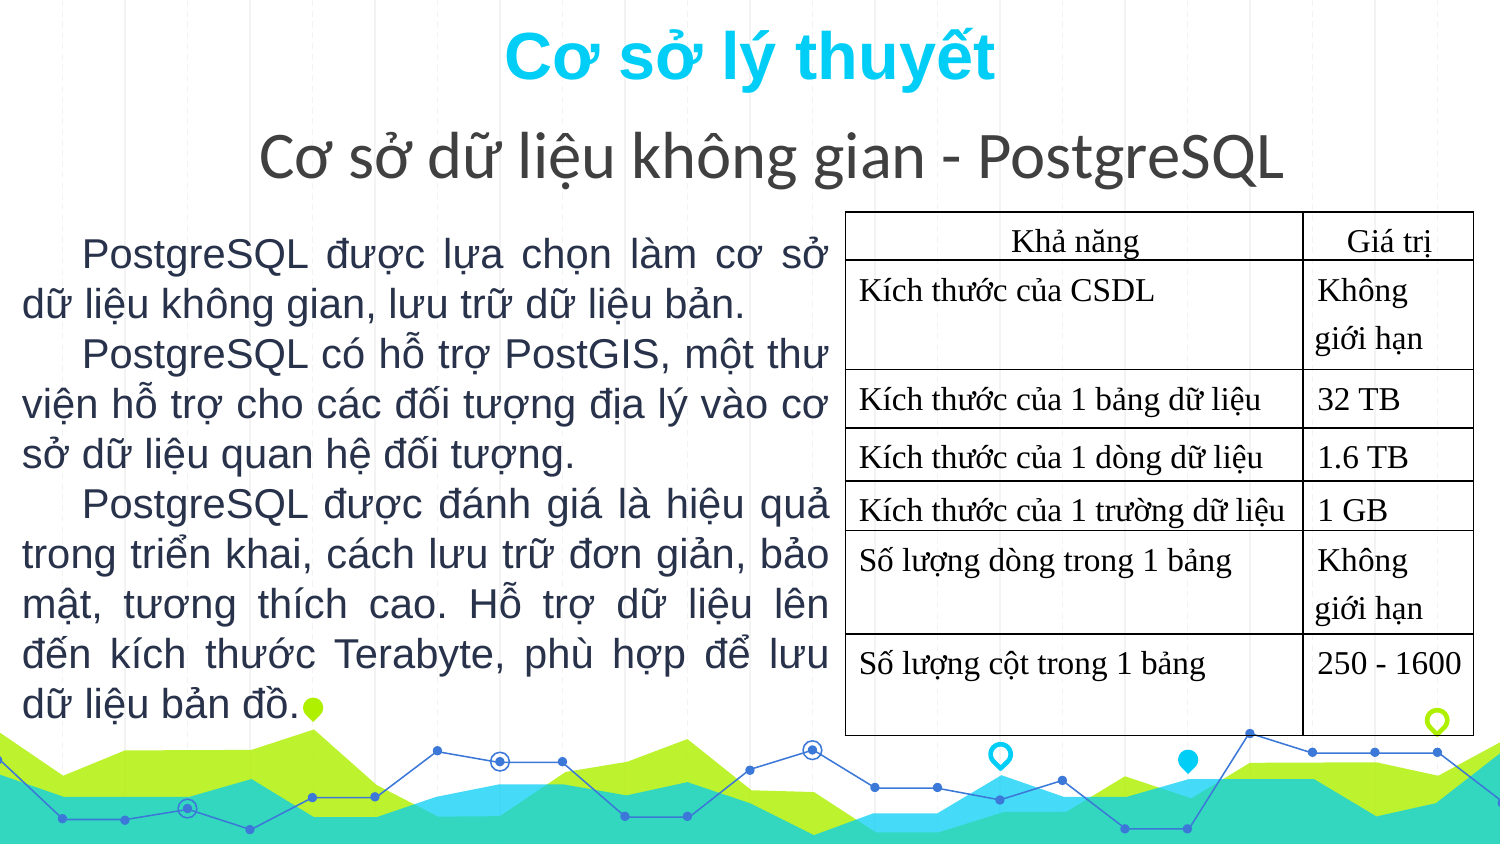

# Cơ sở lý thuyết
Cơ sở dữ liệu không gian - PostgreSQL
PostgreSQL được lựa chọn làm cơ sở dữ liệu không gian, lưu trữ dữ liệu bản.
PostgreSQL có hỗ trợ PostGIS, một thư viện hỗ trợ cho các đối tượng địa lý vào cơ sở dữ liệu quan hệ đối tượng.
PostgreSQL được đánh giá là hiệu quả trong triển khai, cách lưu trữ đơn giản, bảo mật, tương thích cao. Hỗ trợ dữ liệu lên đến kích thước Terabyte, phù hợp để lưu dữ liệu bản đồ.
| Khả năng | Giá trị |
| --- | --- |
| Kích thước của CSDL | Không giới hạn |
| Kích thước của 1 bảng dữ liệu | 32 TB |
| Kích thước của 1 dòng dữ liệu | 1.6 TB |
| Kích thước của 1 trường dữ liệu | 1 GB |
| Số lượng dòng trong 1 bảng | Không giới hạn |
| Số lượng cột trong 1 bảng | 250 - 1600 |